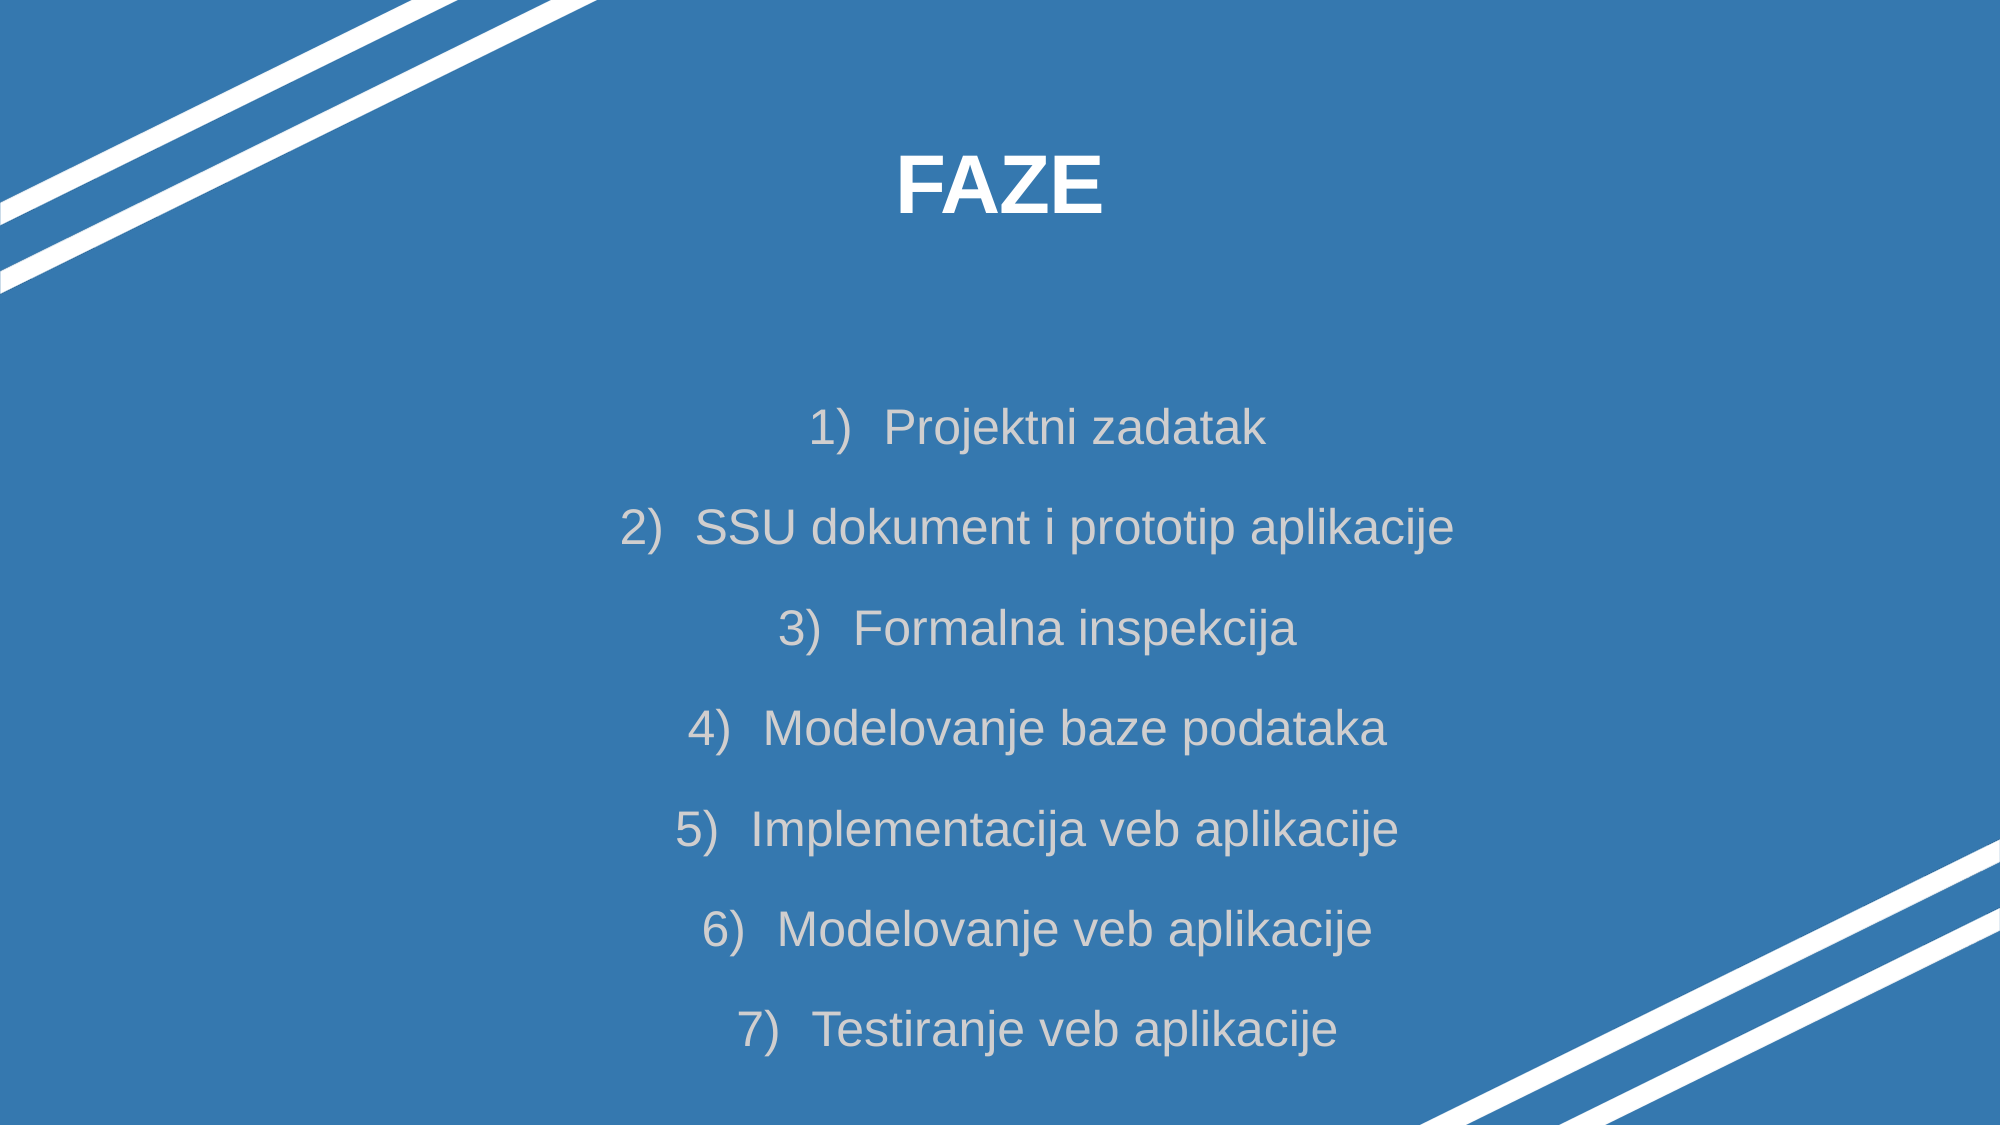

# FAZE
Projektni zadatak
SSU dokument i prototip aplikacije
Formalna inspekcija
Modelovanje baze podataka
Implementacija veb aplikacije
Modelovanje veb aplikacije
Testiranje veb aplikacije